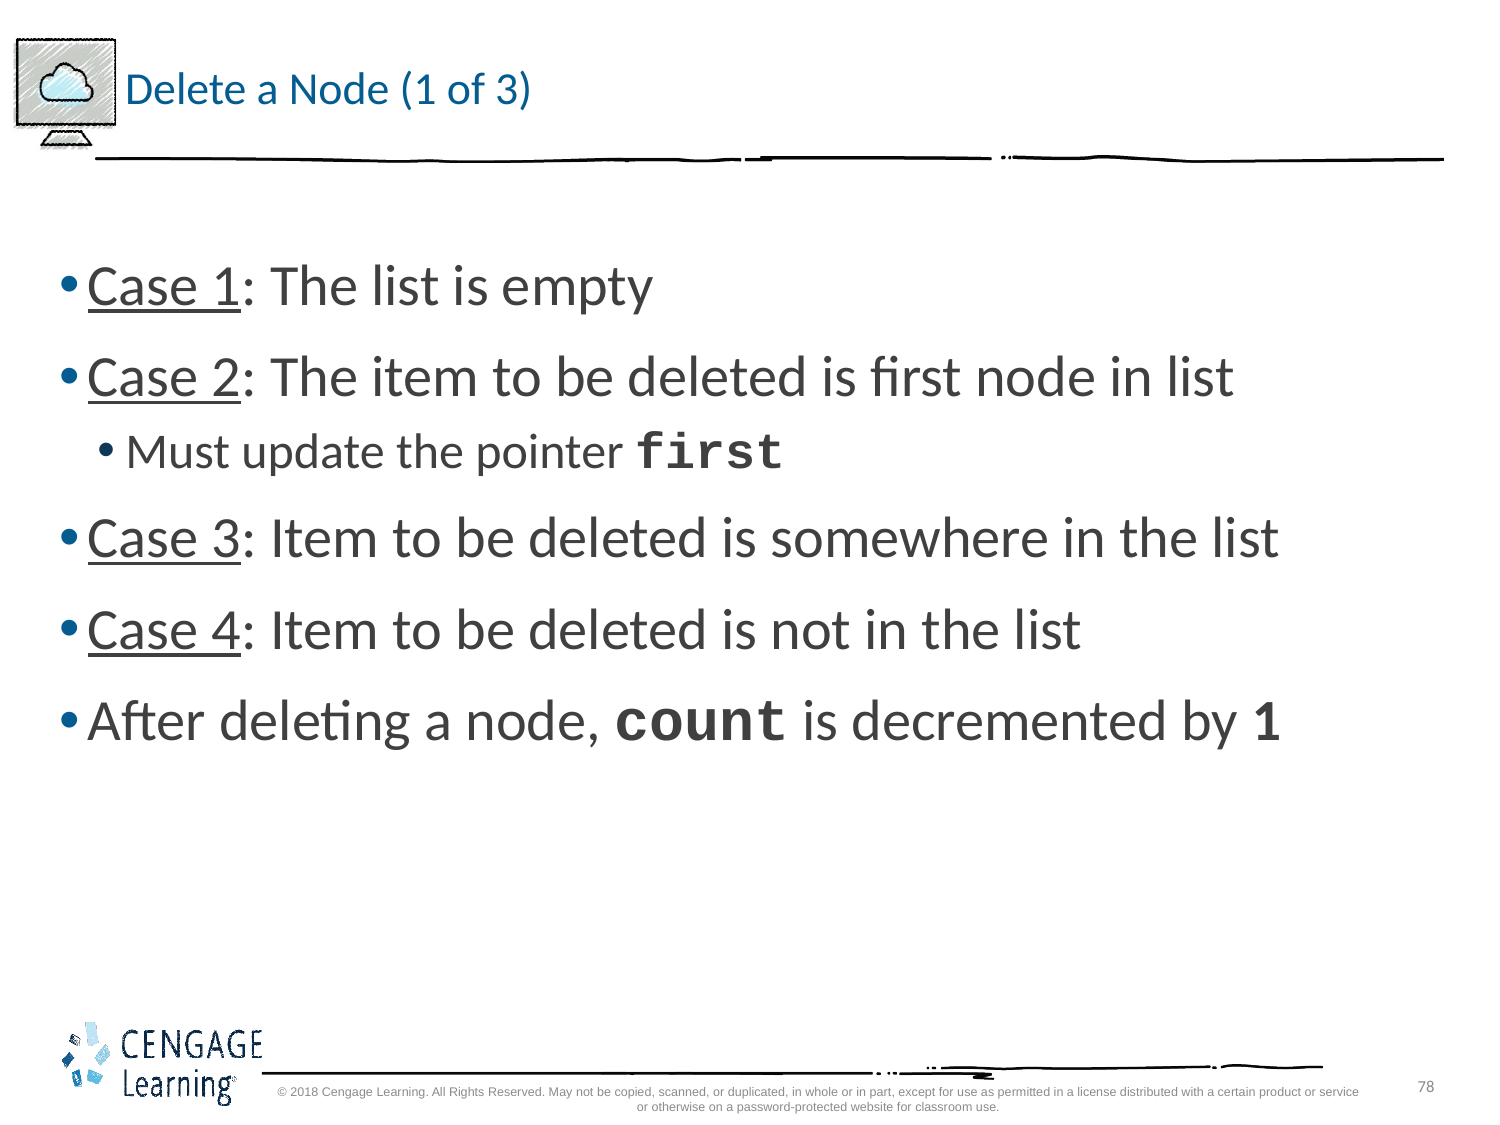

# Delete a Node (1 of 3)
Case 1: The list is empty
Case 2: The item to be deleted is first node in list
Must update the pointer first
Case 3: Item to be deleted is somewhere in the list
Case 4: Item to be deleted is not in the list
After deleting a node, count is decremented by 1
© 2018 Cengage Learning. All Rights Reserved. May not be copied, scanned, or duplicated, in whole or in part, except for use as permitted in a license distributed with a certain product or service or otherwise on a password-protected website for classroom use.